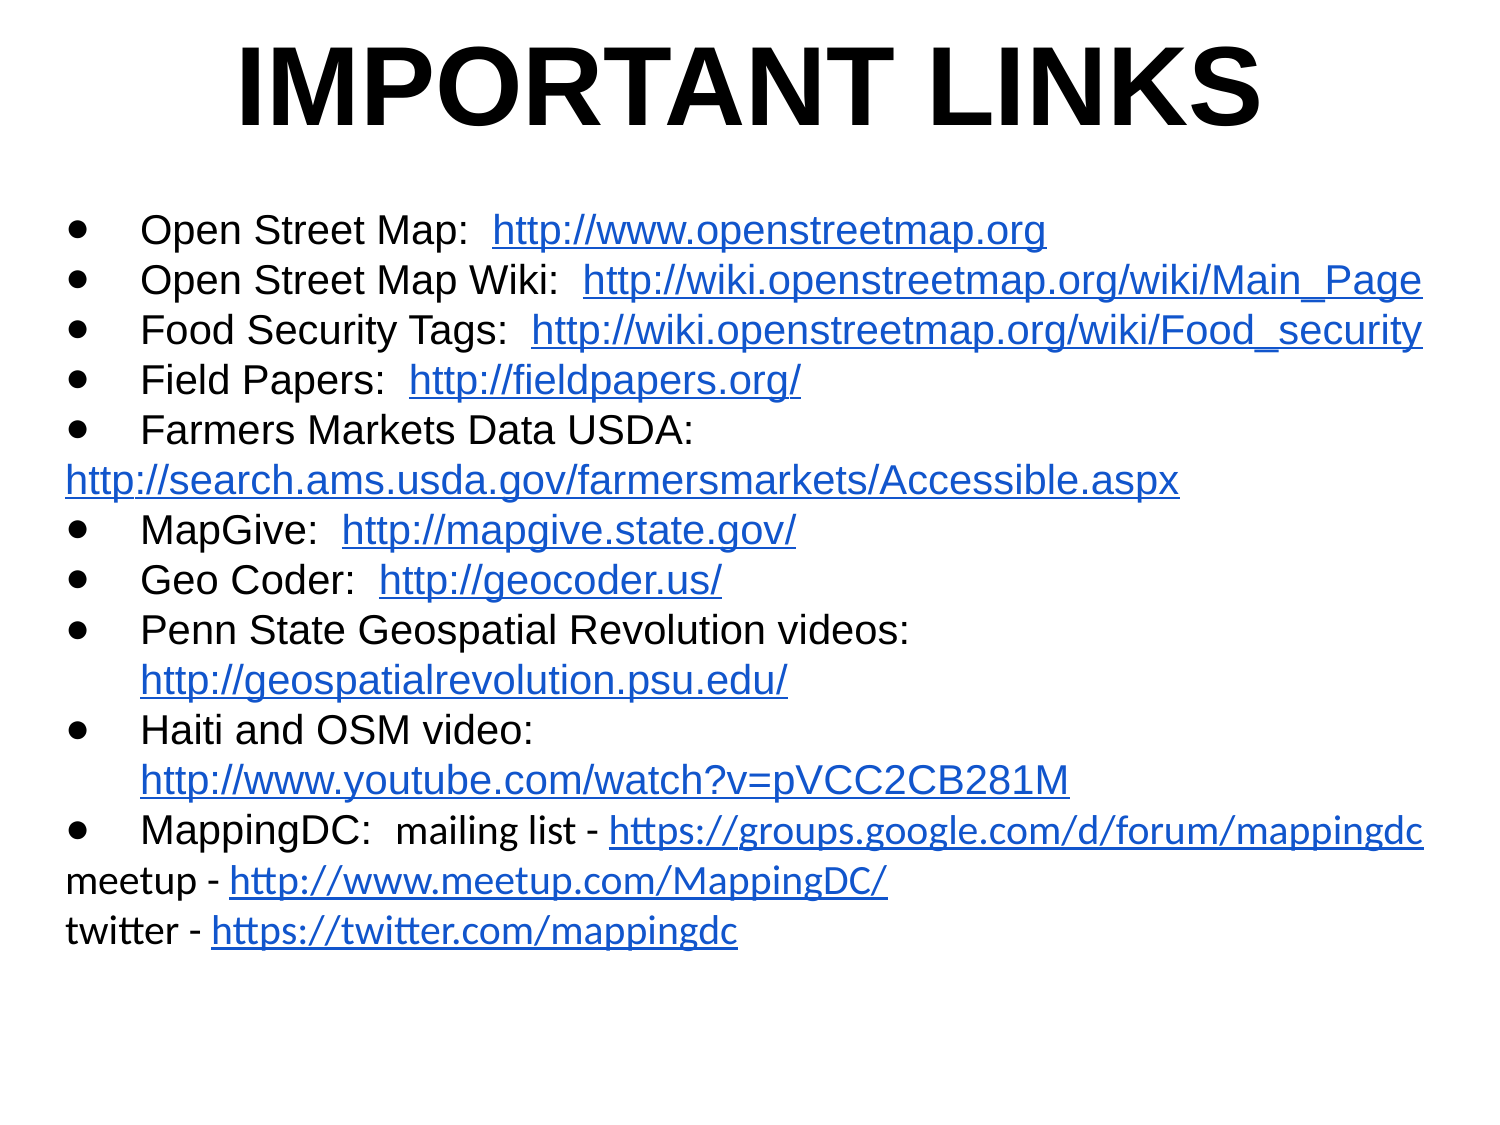

# IMPORTANT LINKS
Open Street Map:  http://www.openstreetmap.org
Open Street Map Wiki:  http://wiki.openstreetmap.org/wiki/Main_Page
Food Security Tags:  http://wiki.openstreetmap.org/wiki/Food_security
Field Papers:  http://fieldpapers.org/
Farmers Markets Data USDA:
http://search.ams.usda.gov/farmersmarkets/Accessible.aspx
MapGive:  http://mapgive.state.gov/
Geo Coder:  http://geocoder.us/
Penn State Geospatial Revolution videos:  http://geospatialrevolution.psu.edu/
Haiti and OSM video:  http://www.youtube.com/watch?v=pVCC2CB281M
MappingDC:  mailing list - https://groups.google.com/d/forum/mappingdc
meetup - http://www.meetup.com/MappingDC/
twitter - https://twitter.com/mappingdc